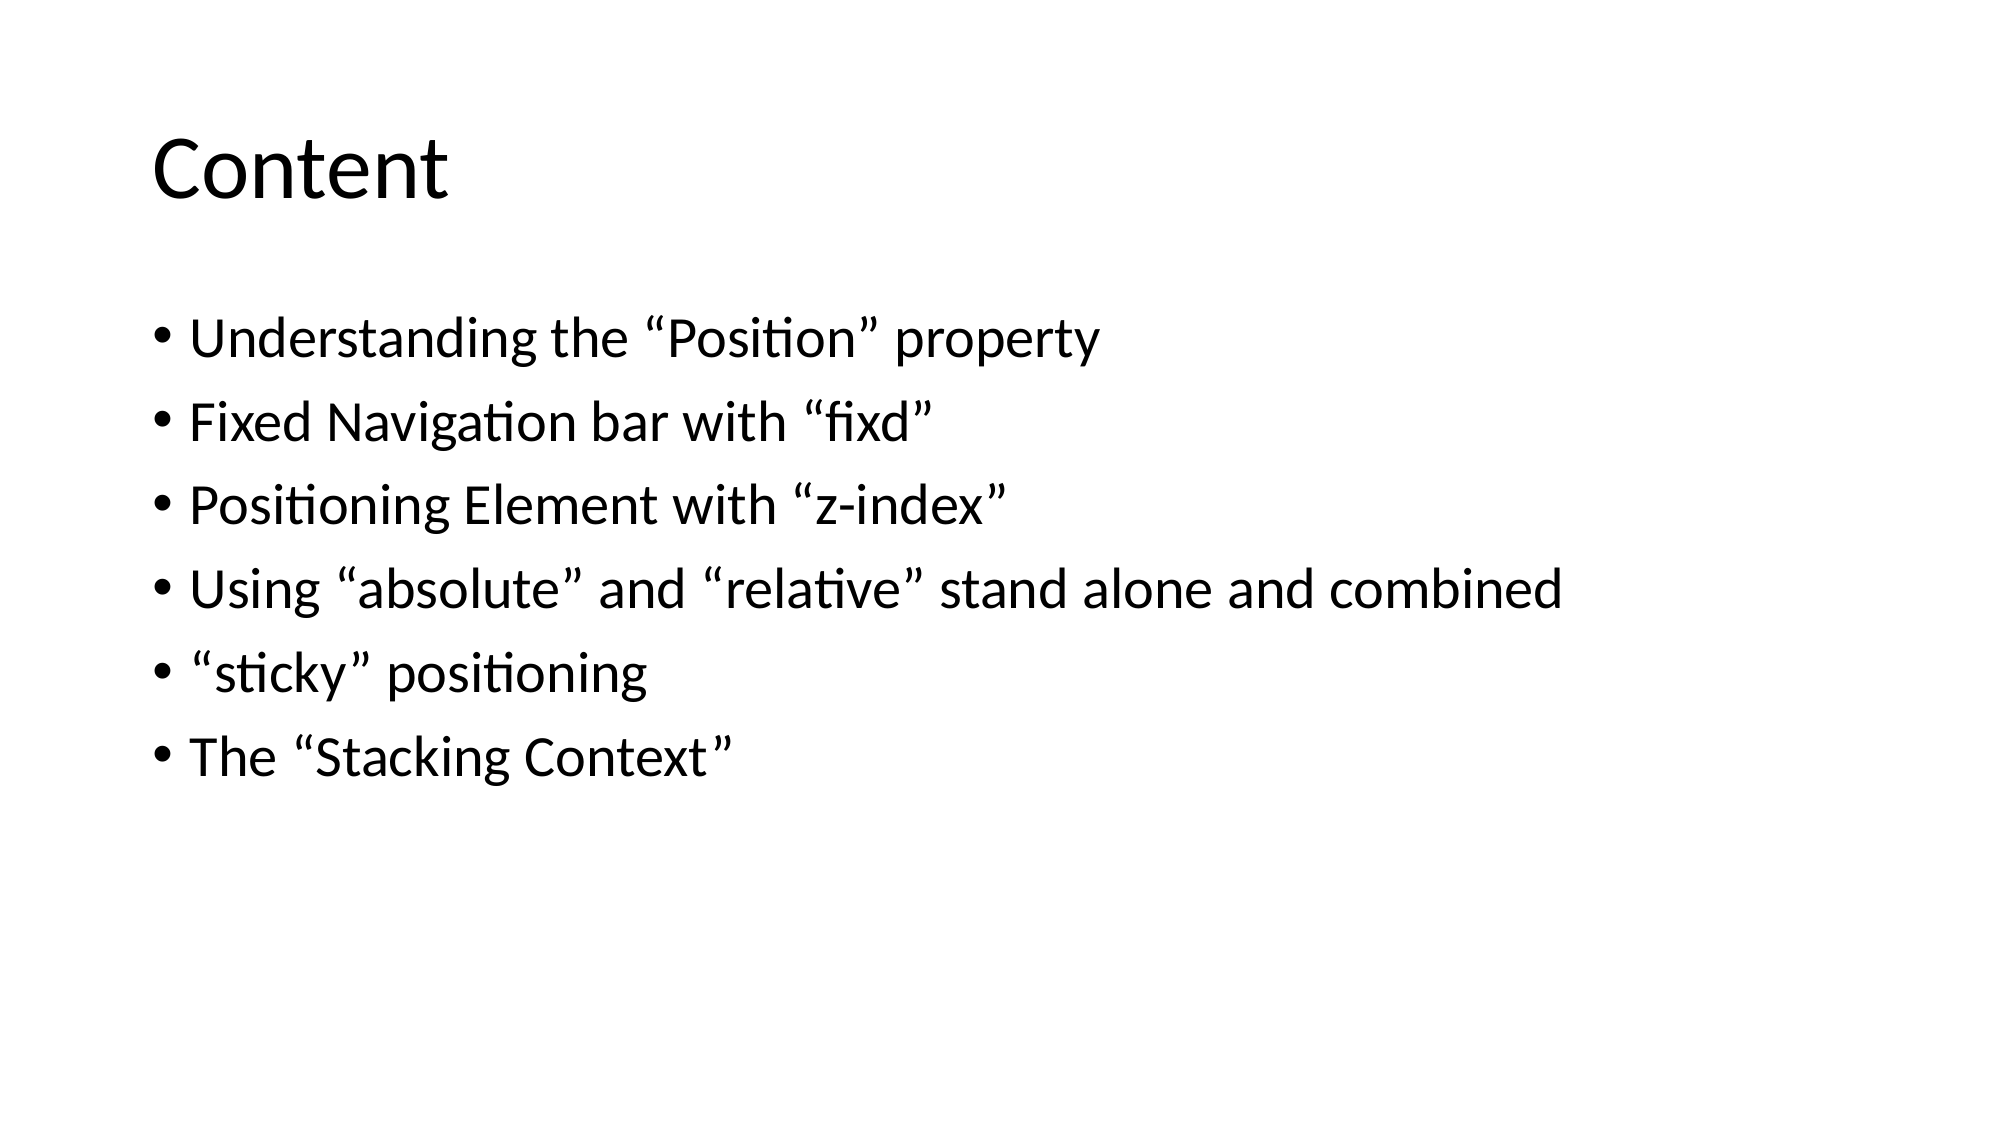

# Content
Understanding the “Position” property
Fixed Navigation bar with “fixd”
Positioning Element with “z-index”
Using “absolute” and “relative” stand alone and combined
“sticky” positioning
The “Stacking Context”